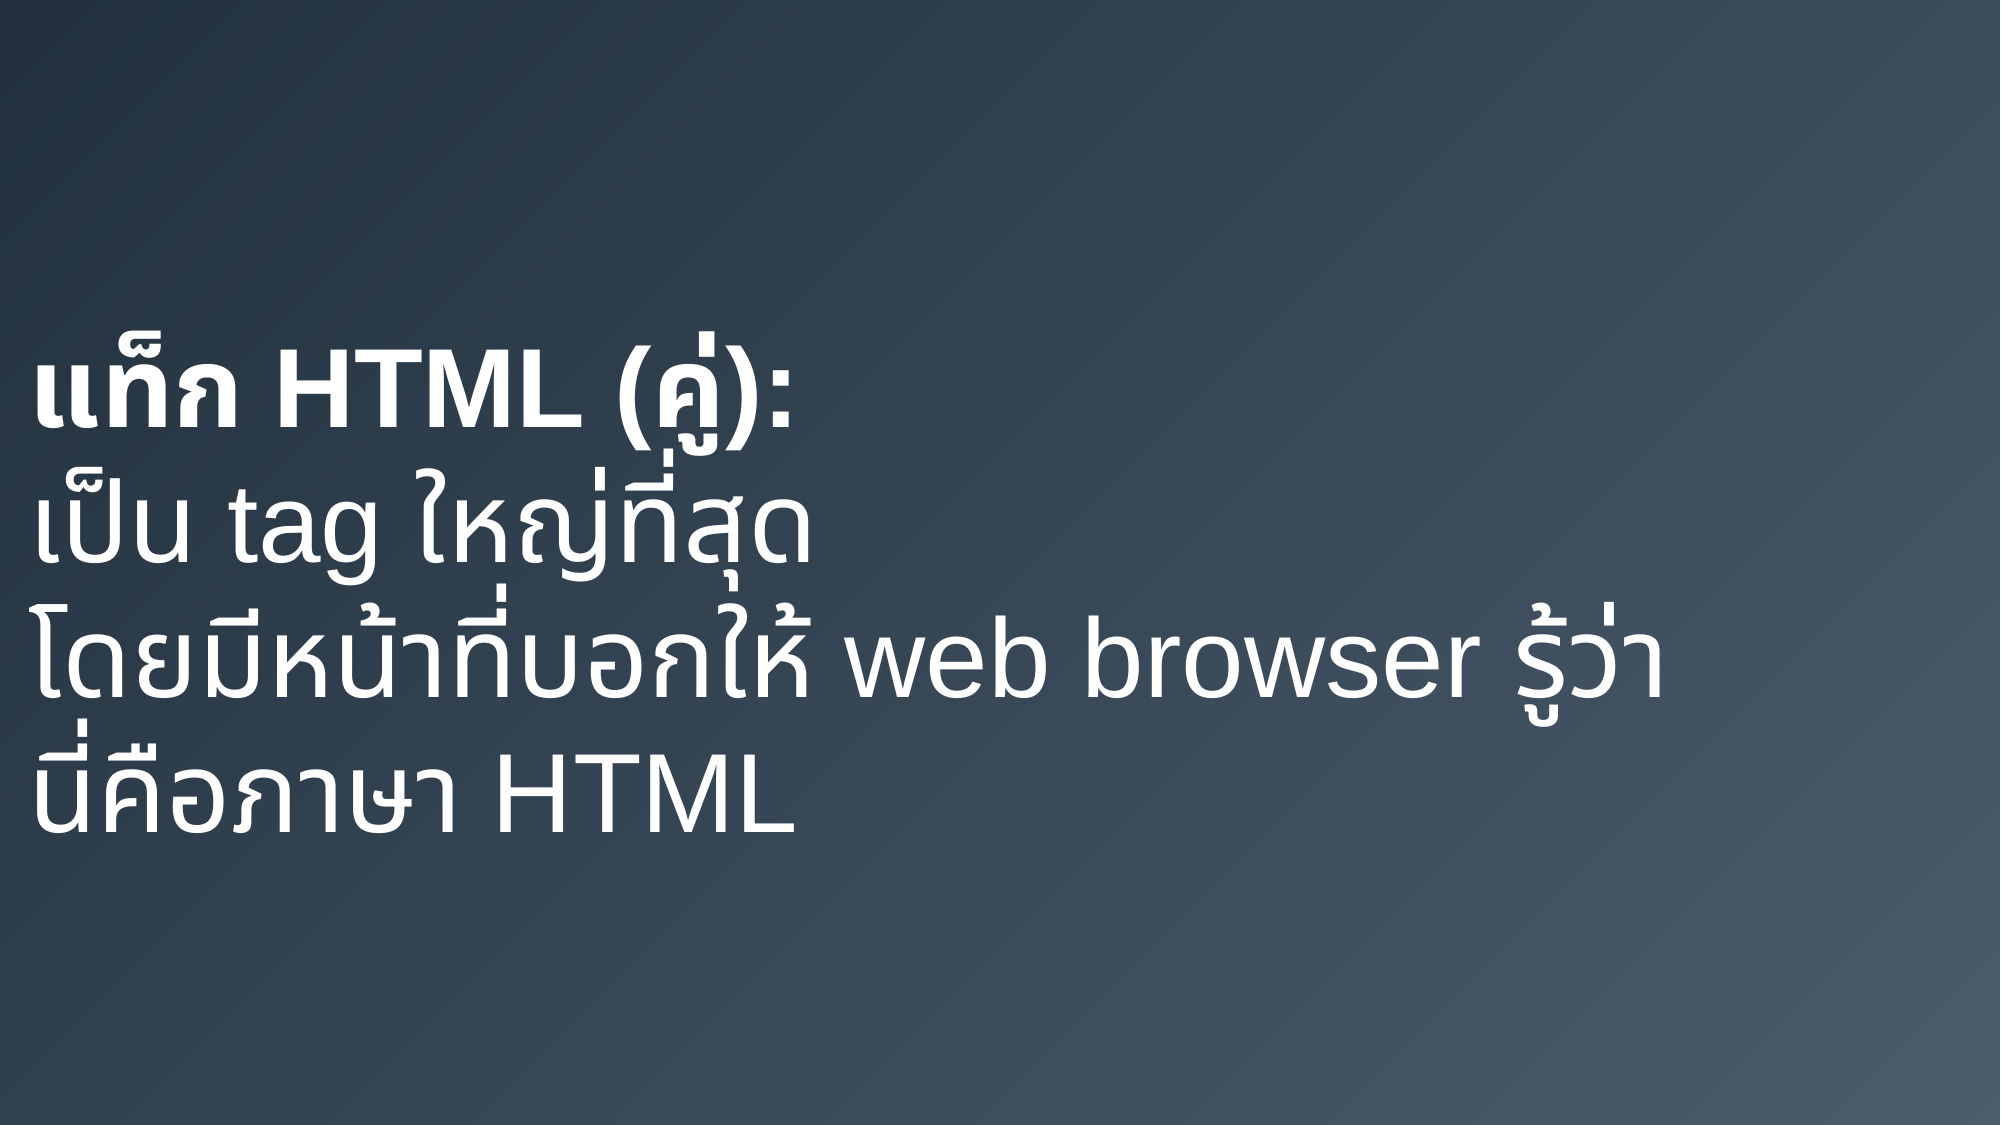

แท็ก HTML (คู่):
เป็น tag ใหญ่ที่สุด
โดยมีหน้าที่บอกให้ web browser รู้ว่า
นี่คือภาษา HTML